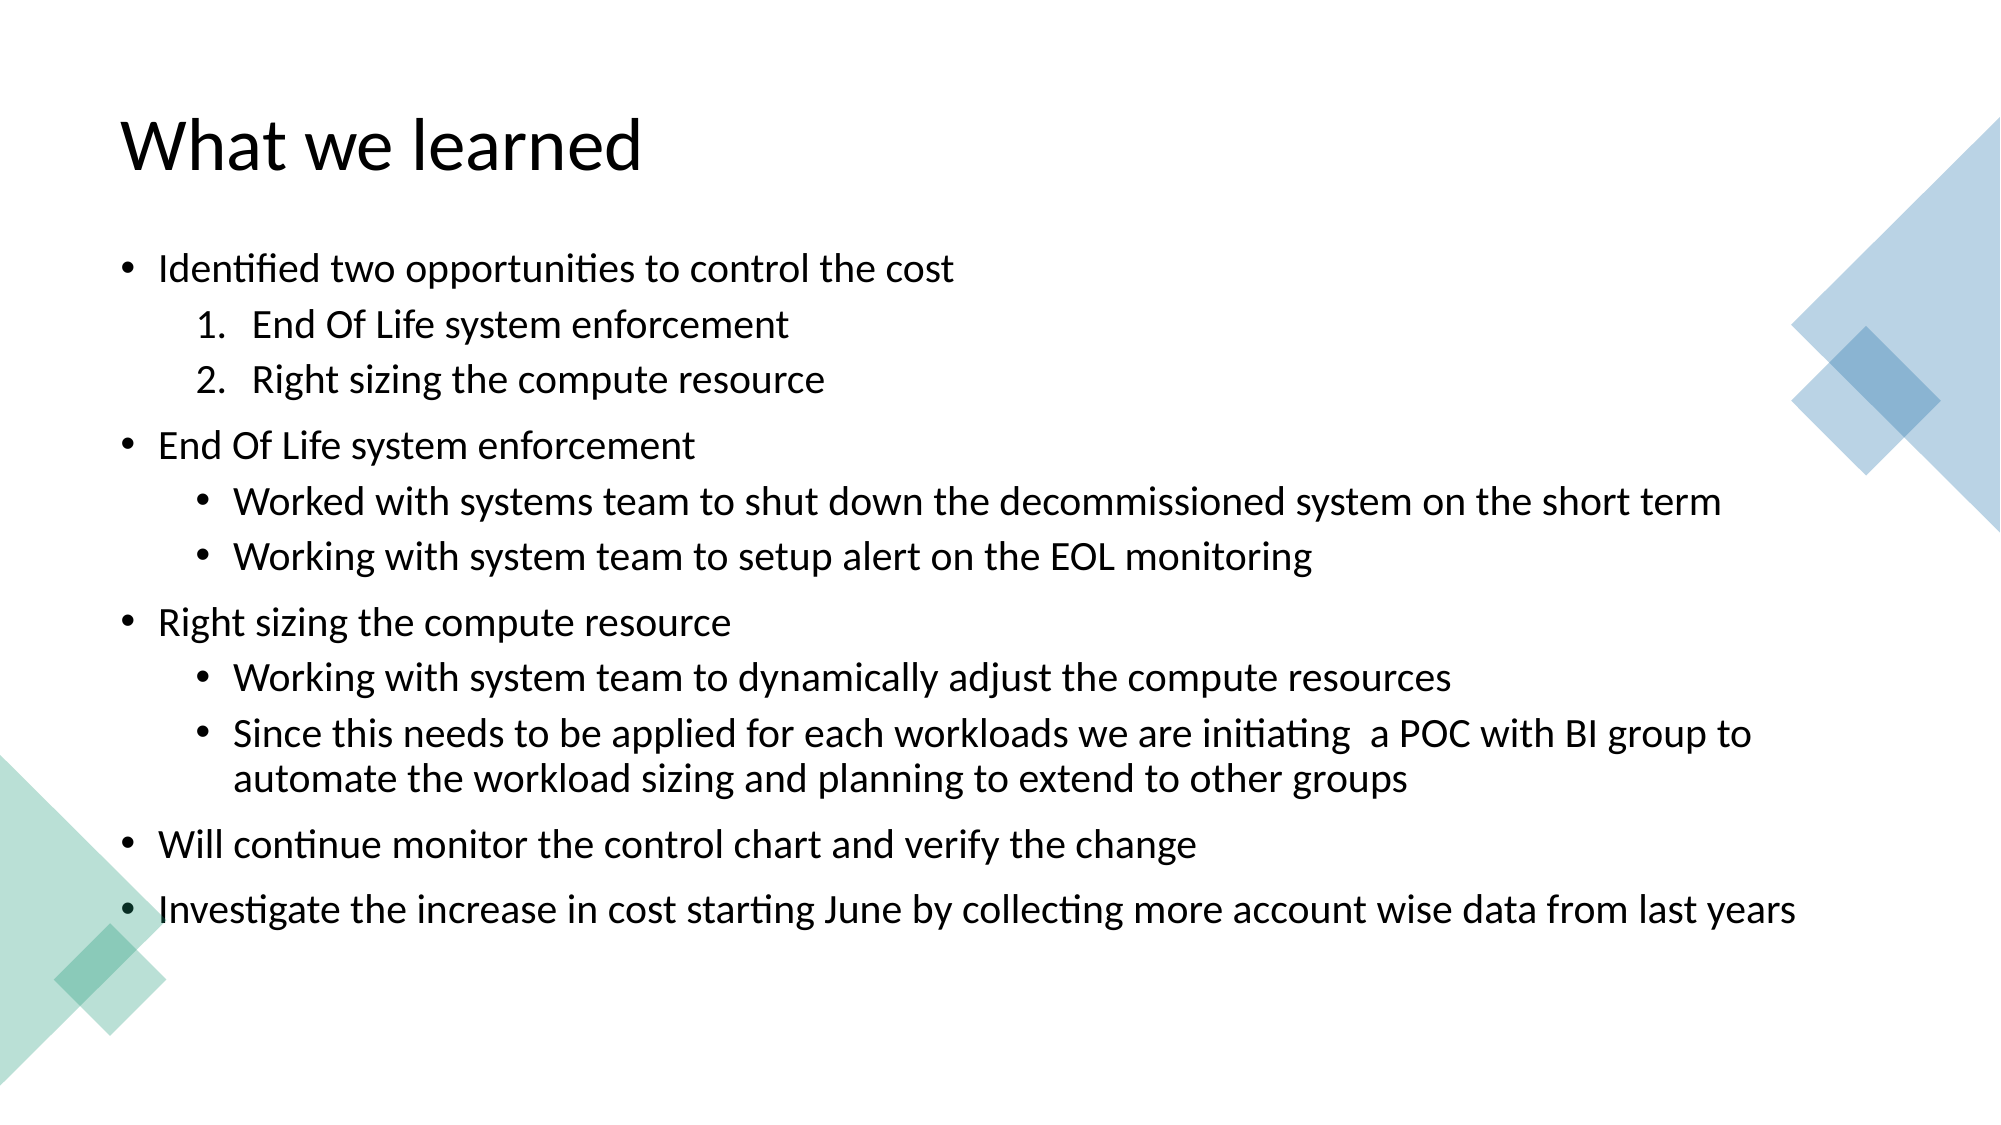

# What we learned

Identified two opportunities to control the cost
End Of Life system enforcement
Right sizing the compute resource
End Of Life system enforcement
Worked with systems team to shut down the decommissioned system on the short term
Working with system team to setup alert on the EOL monitoring
Right sizing the compute resource
Working with system team to dynamically adjust the compute resources
Since this needs to be applied for each workloads we are initiating  a POC with BI group to automate the workload sizing and planning to extend to other groups
Will continue monitor the control chart and verify the change
Investigate the increase in cost starting June by collecting more account wise data from last years